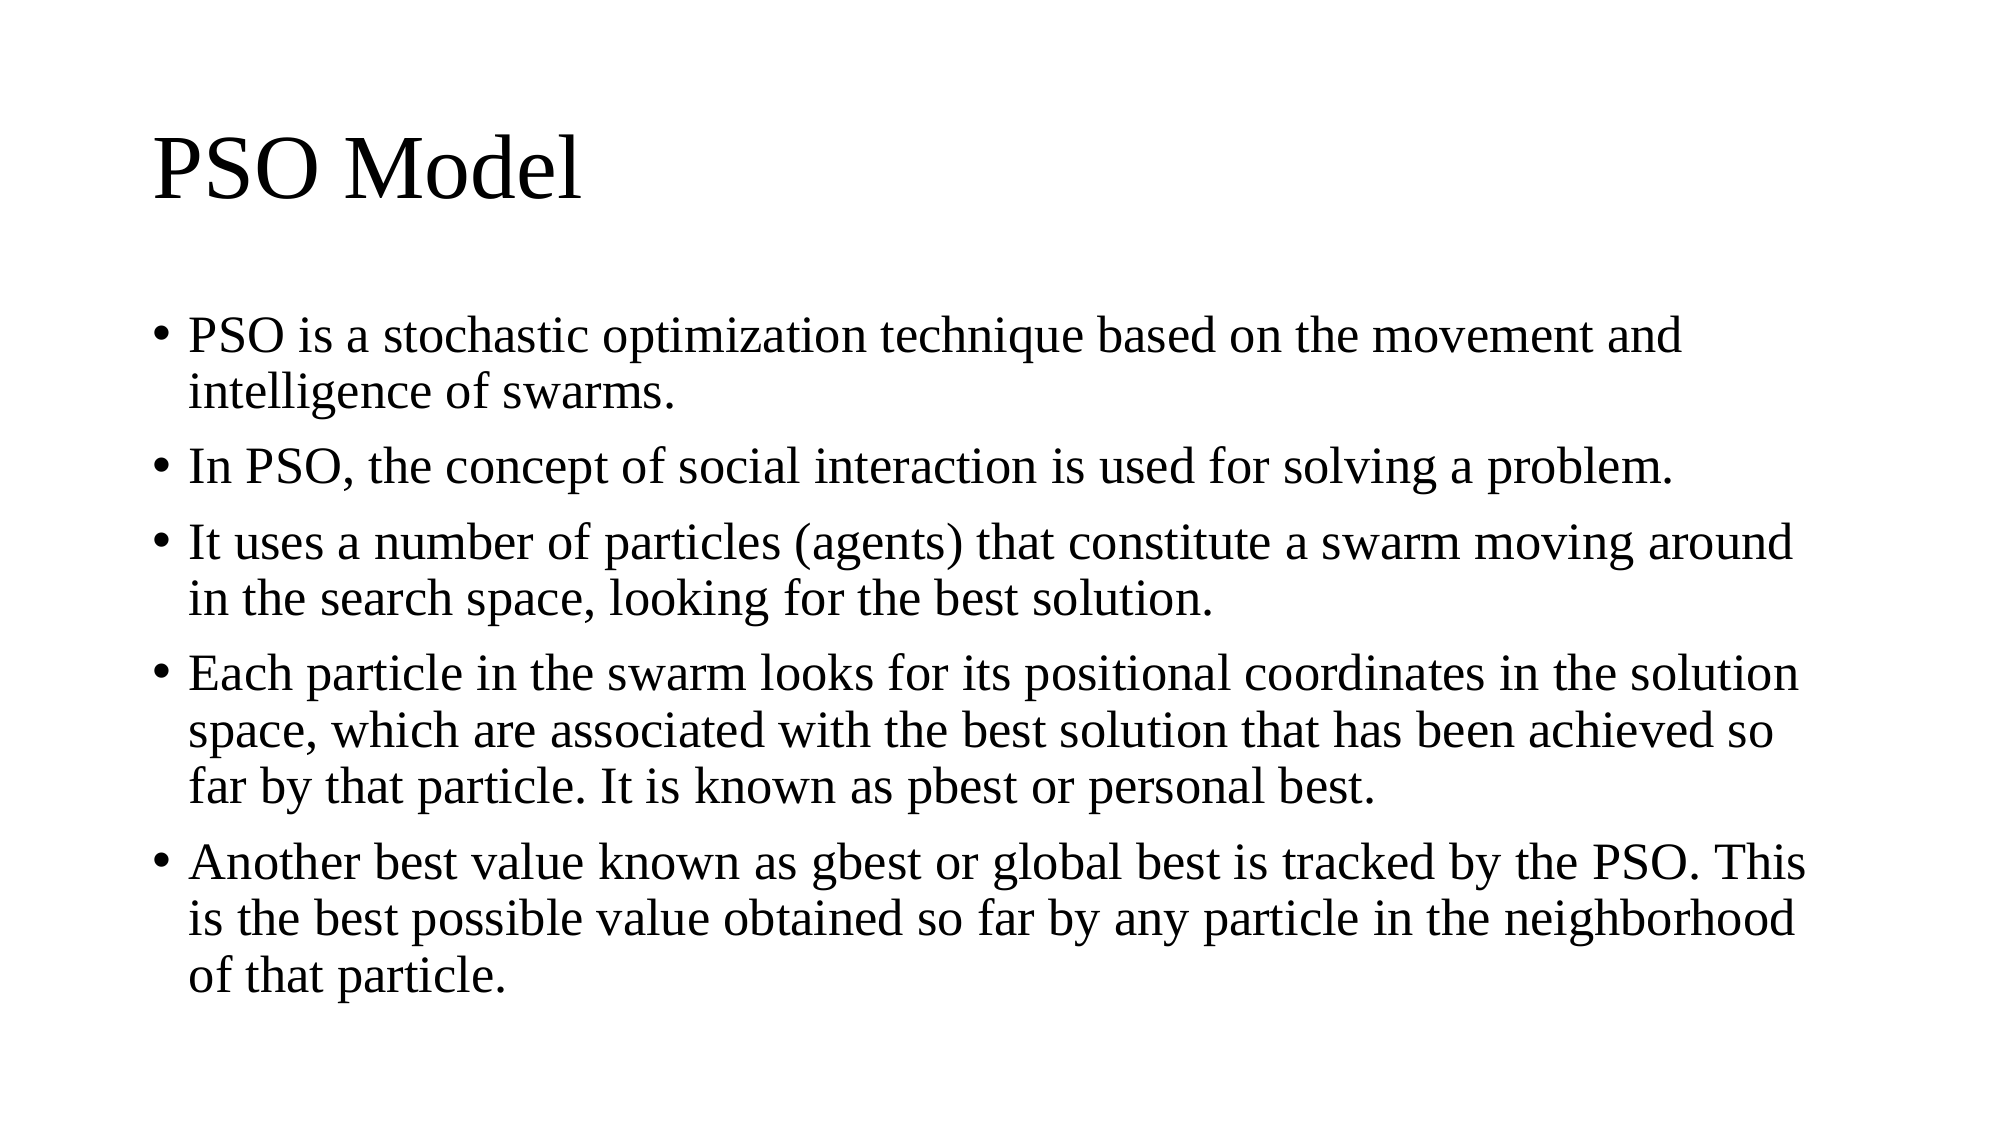

# PSO Model
PSO is a stochastic optimization technique based on the movement and intelligence of swarms.
In PSO, the concept of social interaction is used for solving a problem.
It uses a number of particles (agents) that constitute a swarm moving around in the search space, looking for the best solution.
Each particle in the swarm looks for its positional coordinates in the solution space, which are associated with the best solution that has been achieved so far by that particle. It is known as pbest or personal best.
Another best value known as gbest or global best is tracked by the PSO. This is the best possible value obtained so far by any particle in the neighborhood of that particle.